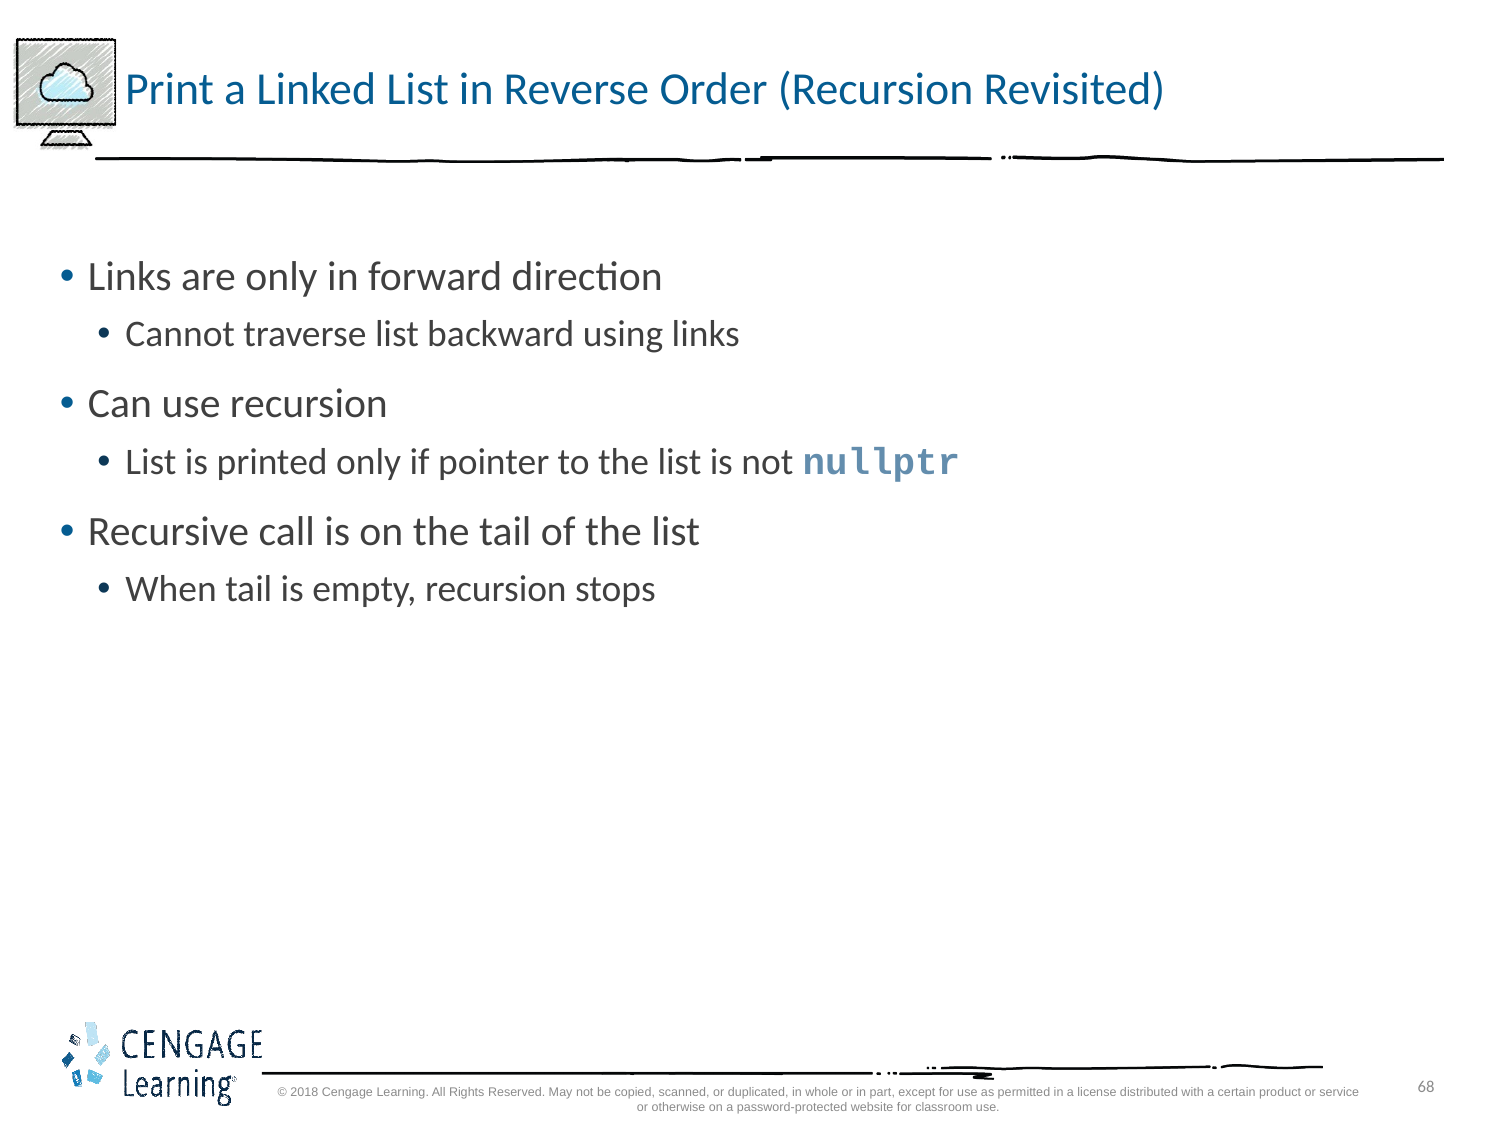

# Print a Linked List in Reverse Order (Recursion Revisited)
Links are only in forward direction
Cannot traverse list backward using links
Can use recursion
List is printed only if pointer to the list is not nullptr
Recursive call is on the tail of the list
When tail is empty, recursion stops

© 2018 Cengage Learning. All Rights Reserved. May not be copied, scanned, or duplicated, in whole or in part, except for use as permitted in a license distributed with a certain product or service or otherwise on a password-protected website for classroom use.